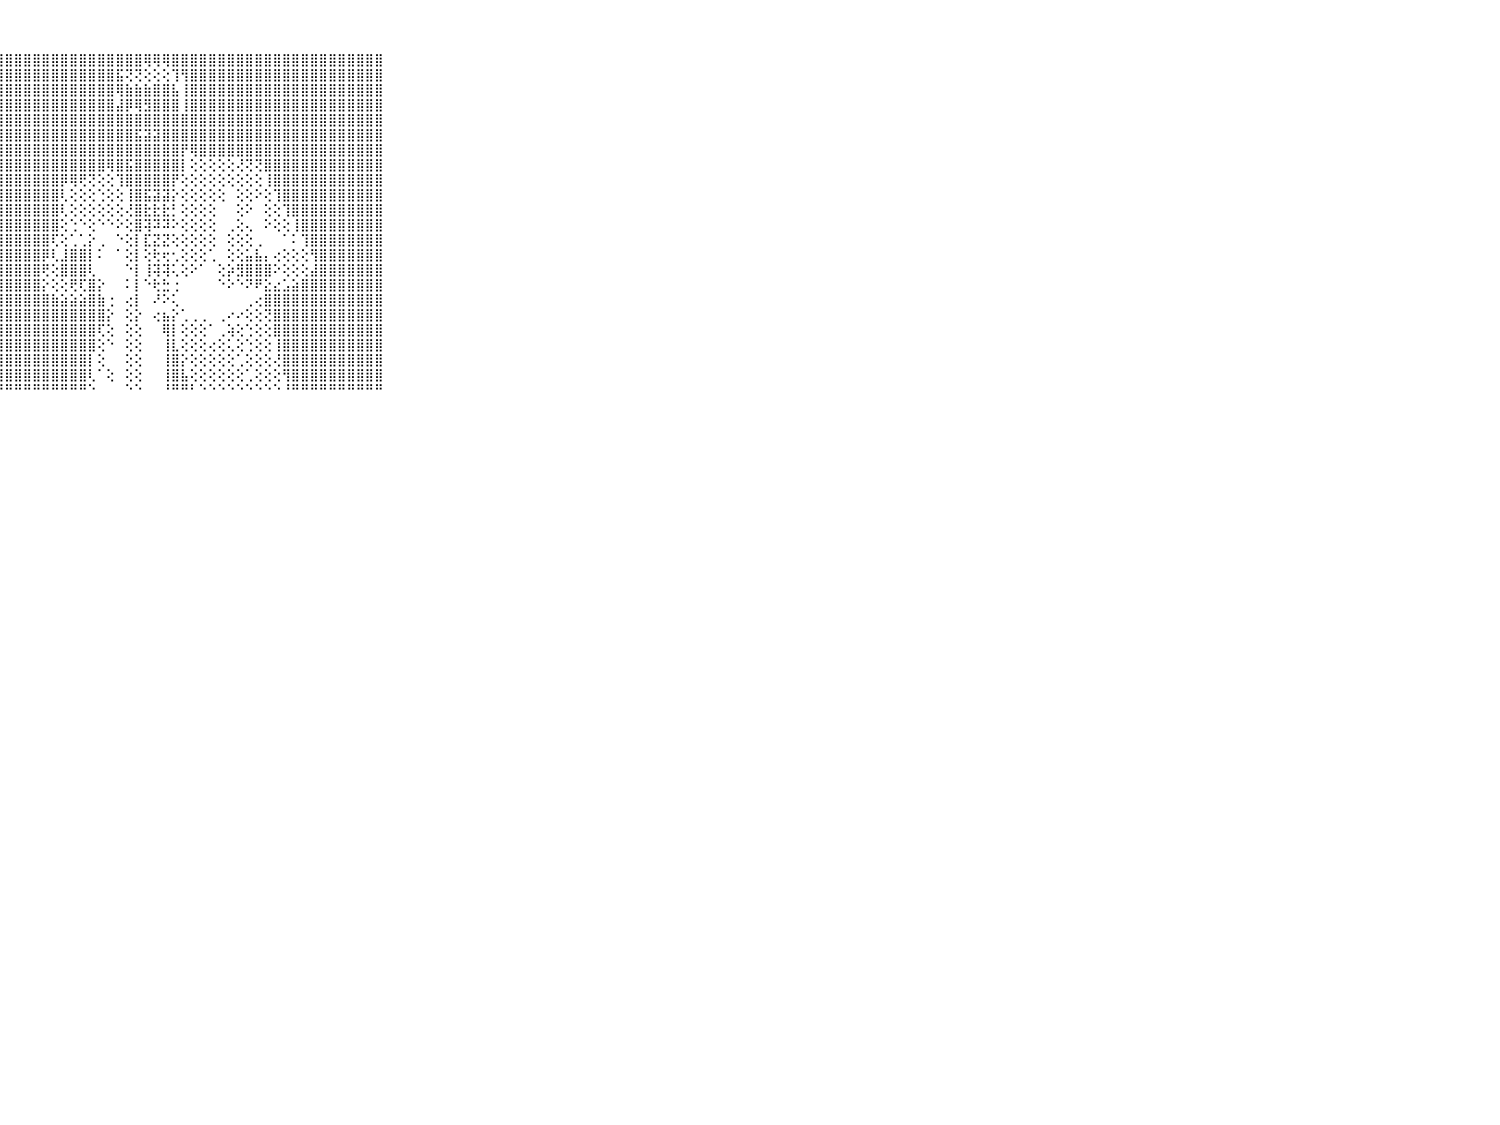

⠀⠀⠀⠀⠀⠀⠀⠀⠀⠀⠀⣿⣿⣿⣿⣿⣿⣿⣿⣿⣿⣿⣿⣿⣿⣿⣿⣿⣿⣿⣿⣿⣿⣿⣿⣿⣿⣿⣿⣿⣿⣿⣿⢿⢿⢿⣿⣿⣿⣿⣿⣿⣿⣿⣿⣿⣿⣿⣿⣿⣿⣿⣿⣿⣿⣿⣿⣿⣿⠀⠀⠀⠀⠀⠀⠀⠀⠀⠀⠀⠀
⠀⠀⠀⠀⠀⠀⠀⠀⠀⠀⠀⣿⣿⣿⣿⣿⣿⣿⣿⣿⣿⣿⣿⣿⣿⣿⣿⣿⣿⣿⣿⣿⣿⣿⣿⣿⣿⣿⣿⣿⣯⢝⢝⢕⢕⢕⢹⢻⣿⣿⣿⣿⣿⣿⣿⣿⣿⣿⣿⣿⣿⣿⣿⣿⣿⣿⣿⣿⣿⠀⠀⠀⠀⠀⠀⠀⠀⠀⠀⠀⠀
⠀⠀⠀⠀⠀⠀⠀⠀⠀⠀⠀⣿⣿⣿⣿⣿⣿⣿⣿⣿⣿⣿⣿⣿⣿⣿⣿⣿⣿⣿⣿⣿⣿⣿⣿⣿⣿⣿⣿⣿⢿⣷⣷⣷⣿⣿⣧⢸⣿⣿⣿⣿⣿⣿⣿⣿⣿⣿⣿⣿⣿⣿⣿⣿⣿⣿⣿⣿⣿⠀⠀⠀⠀⠀⠀⠀⠀⠀⠀⠀⠀
⠀⠀⠀⠀⠀⠀⠀⠀⠀⠀⠀⣿⣿⣿⣿⣿⣿⣿⣿⣿⣿⣿⣿⣿⣿⣿⣿⣿⣿⣿⣿⣿⣿⣿⣿⣿⣿⣿⣿⣿⣼⡿⢿⣻⣿⣿⣿⢸⣿⣿⣿⣿⣿⣿⣿⣿⣿⣿⣿⣿⣿⣿⣿⣿⣿⣿⣿⣿⣿⠀⠀⠀⠀⠀⠀⠀⠀⠀⠀⠀⠀
⠀⠀⠀⠀⠀⠀⠀⠀⠀⠀⠀⣿⣿⣿⣿⣿⣿⣿⣿⣿⣿⣿⣿⣿⣿⣿⣿⣿⣿⣿⣿⣿⣿⣿⣿⣿⣿⣿⣿⣿⣿⣿⣿⣿⣿⣿⣿⣿⣿⣿⣿⣿⣿⣿⣿⣿⣿⣿⣿⣿⣿⣿⣿⣿⣿⣿⣿⣿⣿⠀⠀⠀⠀⠀⠀⠀⠀⠀⠀⠀⠀
⠀⠀⠀⠀⠀⠀⠀⠀⠀⠀⠀⣿⣿⣿⣿⣿⣿⣿⣿⣿⣿⣿⣿⣿⣿⣿⣿⣿⣿⣿⣿⣿⣿⣿⣿⣿⣿⣿⣿⣿⣿⣿⣯⣽⣽⣿⣿⣿⣿⣿⣿⣿⣿⣿⣿⣿⣿⣿⣿⣿⣿⣿⣿⣿⣿⣿⣿⣿⣿⠀⠀⠀⠀⠀⠀⠀⠀⠀⠀⠀⠀
⠀⠀⠀⠀⠀⠀⠀⠀⠀⠀⠀⣿⣿⣿⣿⣿⣿⣿⣿⣿⣿⣿⣿⣿⣿⣿⣿⣿⣿⣿⣿⣿⣿⣿⣿⣿⣿⣿⣿⣿⣿⣿⣿⣿⣿⣿⣿⡟⢿⣿⣿⣿⣿⣿⣿⣿⣿⣿⣿⣿⣿⣿⣿⣿⣿⣿⣿⣿⣿⠀⠀⠀⠀⠀⠀⠀⠀⠀⠀⠀⠀
⠀⠀⠀⠀⠀⠀⠀⠀⠀⠀⠀⣿⣿⣿⣿⣿⣿⣿⣿⣿⣿⣿⣿⣿⣿⣿⣿⣿⣿⣿⣿⣿⣿⣿⣿⣿⣿⣿⣿⢿⣿⣯⣿⣿⣿⣿⣿⡇⢕⢕⢕⢕⢕⢜⢝⢝⣿⣿⣿⣿⣿⣿⣿⣿⣿⣿⣿⣿⣿⠀⠀⠀⠀⠀⠀⠀⠀⠀⠀⠀⠀
⠀⠀⠀⠀⠀⠀⠀⠀⠀⠀⠀⣿⣿⣿⣿⣿⣿⣿⣿⣿⣿⣿⣿⣿⣿⣿⣿⣿⣿⣿⣿⣿⣿⣿⡿⢿⢟⢝⢕⢕⢹⣿⣿⣿⣿⣿⡟⢕⢕⢕⢕⢕⢕⢕⢕⢕⢸⣿⣿⣿⣿⣿⣿⣿⣿⣿⣿⣿⣿⠀⠀⠀⠀⠀⠀⠀⠀⠀⠀⠀⠀
⠀⠀⠀⠀⠀⠀⠀⠀⠀⠀⠀⣿⣿⣿⣿⣿⣿⣿⣿⣿⣿⣿⣿⣿⣿⣿⣿⣿⣿⣿⣿⣿⣿⣿⢇⢕⢕⢕⢑⢕⢕⢸⣿⣯⣽⣽⡕⢕⢕⢕⢕⢕⠀⢕⢕⠕⢕⢹⣿⣿⣿⣿⣿⣿⣿⣿⣿⣿⣿⠀⠀⠀⠀⠀⠀⠀⠀⠀⠀⠀⠀
⠀⠀⠀⠀⠀⠀⠀⠀⠀⠀⠀⣿⣿⣿⣿⣿⣿⣿⣿⣿⣿⣿⣿⣿⣿⣿⣿⣿⣿⣿⣿⣿⣿⣿⢇⢕⢕⢕⢕⢕⢕⢜⣿⣗⣗⣗⡃⢕⢕⢕⢕⠀⠀⢕⠕⠀⢕⢕⢹⣿⣿⣿⣿⣿⣿⣿⣿⣿⣿⠀⠀⠀⠀⠀⠀⠀⠀⠀⠀⠀⠀
⠀⠀⠀⠀⠀⠀⠀⠀⠀⠀⠀⣿⣿⣿⣿⣿⣿⣿⣿⣿⣿⣿⣿⣿⣿⣿⣿⣿⣿⣿⣿⣿⣿⣿⢕⢑⠑⢕⠑⠑⠕⢕⣿⢽⠽⠽⠕⢕⢕⢕⢕⠀⢀⢕⢄⠀⠕⢕⢕⢸⣿⣿⣿⣿⣿⣿⣿⣿⣿⠀⠀⠀⠀⠀⠀⠀⠀⠀⠀⠀⠀
⠀⠀⠀⠀⠀⠀⠀⠀⠀⠀⠀⣿⣿⣿⣿⣿⣿⣿⣿⣿⣿⣿⣿⣿⣿⣿⣿⣿⣿⣿⣿⣿⣿⢏⢕⢁⢁⡕⢀⠀⠑⢕⡇⣏⣝⣝⢕⢕⢕⢕⢕⠀⢕⢕⢕⢀⠀⠀⠁⠅⢹⣿⣿⣿⣿⣿⣿⣿⣿⠀⠀⠀⠀⠀⠀⠀⠀⠀⠀⠀⠀
⠀⠀⠀⠀⠀⠀⠀⠀⠀⠀⠀⣿⣿⣿⣿⣿⣿⣿⣿⣿⣿⣿⣿⣿⣿⣿⣿⣿⣿⣿⣿⣿⡿⢇⣸⣿⣿⡇⠅⠀⠁⢕⡇⢕⢗⢖⢂⢕⢕⢕⢁⠀⢕⢕⣥⣧⡄⢔⢕⢕⢕⢻⣿⣿⣿⣿⣿⣿⣿⠀⠀⠀⠀⠀⠀⠀⠀⠀⠀⠀⠀
⠀⠀⠀⠀⠀⠀⠀⠀⠀⠀⠀⣿⣿⣿⣿⣿⣿⣿⣿⣿⣿⣿⣿⣿⣿⣿⣿⣿⣿⣿⣿⣿⢟⢕⣿⣿⣿⢇⠀⠀⠀⠑⡇⢸⢽⢽⢅⢕⠕⠁⠀⢕⡵⣻⣿⣿⣿⠕⢕⢕⢕⣼⣿⣿⣿⣿⣿⣿⣿⠀⠀⠀⠀⠀⠀⠀⠀⠀⠀⠀⠀
⠀⠀⠀⠀⠀⠀⠀⠀⠀⠀⠀⣿⣿⣿⣿⣿⣿⣿⣿⣿⣿⣿⣿⣿⣿⣿⣿⣿⣿⣿⣿⣿⡕⢕⢕⢟⢏⣿⡕⠀⠀⠅⡇⠑⢗⣓⢐⠀⠀⠀⠀⠑⠕⠑⠝⠟⣕⣔⣡⣵⣿⣿⣿⣿⣿⣿⣿⣿⣿⠀⠀⠀⠀⠀⠀⠀⠀⠀⠀⠀⠀
⠀⠀⠀⠀⠀⠀⠀⠀⠀⠀⠀⣿⣿⣿⣿⣿⣿⣿⣿⣿⣿⣿⣿⣿⣿⣿⣿⣿⣿⣿⣿⣿⣿⣷⣵⣵⣵⣿⣷⢐⠀⢔⡇⠀⠜⠕⢅⠀⠀⠀⠀⠀⠀⠀⢀⢔⣿⣿⣿⣿⣿⣿⣿⣿⣿⣿⣿⣿⣿⠀⠀⠀⠀⠀⠀⠀⠀⠀⠀⠀⠀
⠀⠀⠀⠀⠀⠀⠀⠀⠀⠀⠀⣿⣿⣿⣿⣿⣿⣿⣿⣿⣿⣿⣿⣿⣿⣿⣿⣿⣿⣿⣿⣿⣿⣿⣿⣿⣿⣿⣿⡕⠀⢕⡕⠀⢔⣦⡕⢁⢀⢀⠀⢀⠔⠔⢕⢕⢝⣿⣿⣿⣿⣿⣿⣿⣿⣿⣿⣿⣿⠀⠀⠀⠀⠀⠀⠀⠀⠀⠀⠀⠀
⠀⠀⠀⠀⠀⠀⠀⠀⠀⠀⠀⣿⣿⣿⣿⣿⣿⣿⣿⣿⣿⣿⣿⣿⣿⣿⣿⣿⣿⣿⣿⣿⣿⣿⣿⣿⣿⣿⢏⢕⠀⢕⢕⠀⠀⢿⡇⢕⢕⢕⠁⢀⢵⢕⢑⢕⢕⣿⣿⣿⣿⣿⣿⣿⣿⣿⣿⣿⣿⠀⠀⠀⠀⠀⠀⠀⠀⠀⠀⠀⠀
⠀⠀⠀⠀⠀⠀⠀⠀⠀⠀⠀⣿⣿⣿⣿⣿⣿⣿⣿⣿⣿⣿⣿⣿⣿⣿⣿⣿⣿⣿⣿⣿⣿⣿⣿⣿⣿⣿⢕⠑⠀⢕⢕⠀⠀⢸⣇⢕⢕⢕⢔⢕⢅⢕⢑⢕⢕⢸⣿⣿⣿⣿⣿⣿⣿⣿⣿⣿⣿⠀⠀⠀⠀⠀⠀⠀⠀⠀⠀⠀⠀
⠀⠀⠀⠀⠀⠀⠀⠀⠀⠀⠀⣿⣿⣿⣿⣿⣿⣿⣿⣿⣿⣿⣿⣿⣿⣿⣿⣿⣿⣿⣿⣿⣿⣿⣿⣿⣿⡇⢕⠀⠀⢕⢕⠀⠀⢸⣿⡕⢕⢕⢕⢕⢕⢁⢕⢕⢕⢜⣿⣿⣿⣿⣿⣿⣿⣿⣿⣿⣿⠀⠀⠀⠀⠀⠀⠀⠀⠀⠀⠀⠀
⠀⠀⠀⠀⠀⠀⠀⠀⠀⠀⠀⣿⣿⣿⣿⣿⣿⣿⣿⣿⣿⣿⣿⣿⣿⣿⣿⣿⣿⣿⣿⣿⣿⣿⣿⣿⣿⢇⠁⢕⠀⢕⢕⠀⠀⢸⣿⣧⢕⢕⢕⢕⢕⢕⢁⢕⢕⢕⢻⣿⣿⣿⣿⣿⣿⣿⣿⣿⣿⠀⠀⠀⠀⠀⠀⠀⠀⠀⠀⠀⠀
⠀⠀⠀⠀⠀⠀⠀⠀⠀⠀⠀⠛⠛⠛⠛⠛⠛⠛⠛⠛⠛⠛⠛⠛⠛⠛⠛⠛⠛⠛⠛⠛⠛⠛⠛⠛⠛⠑⠀⠀⠀⠑⠑⠀⠀⠘⠛⠛⠃⠑⠑⠑⠑⠑⠑⠑⠑⠑⠘⠛⠛⠛⠛⠛⠛⠛⠛⠛⠛⠀⠀⠀⠀⠀⠀⠀⠀⠀⠀⠀⠀